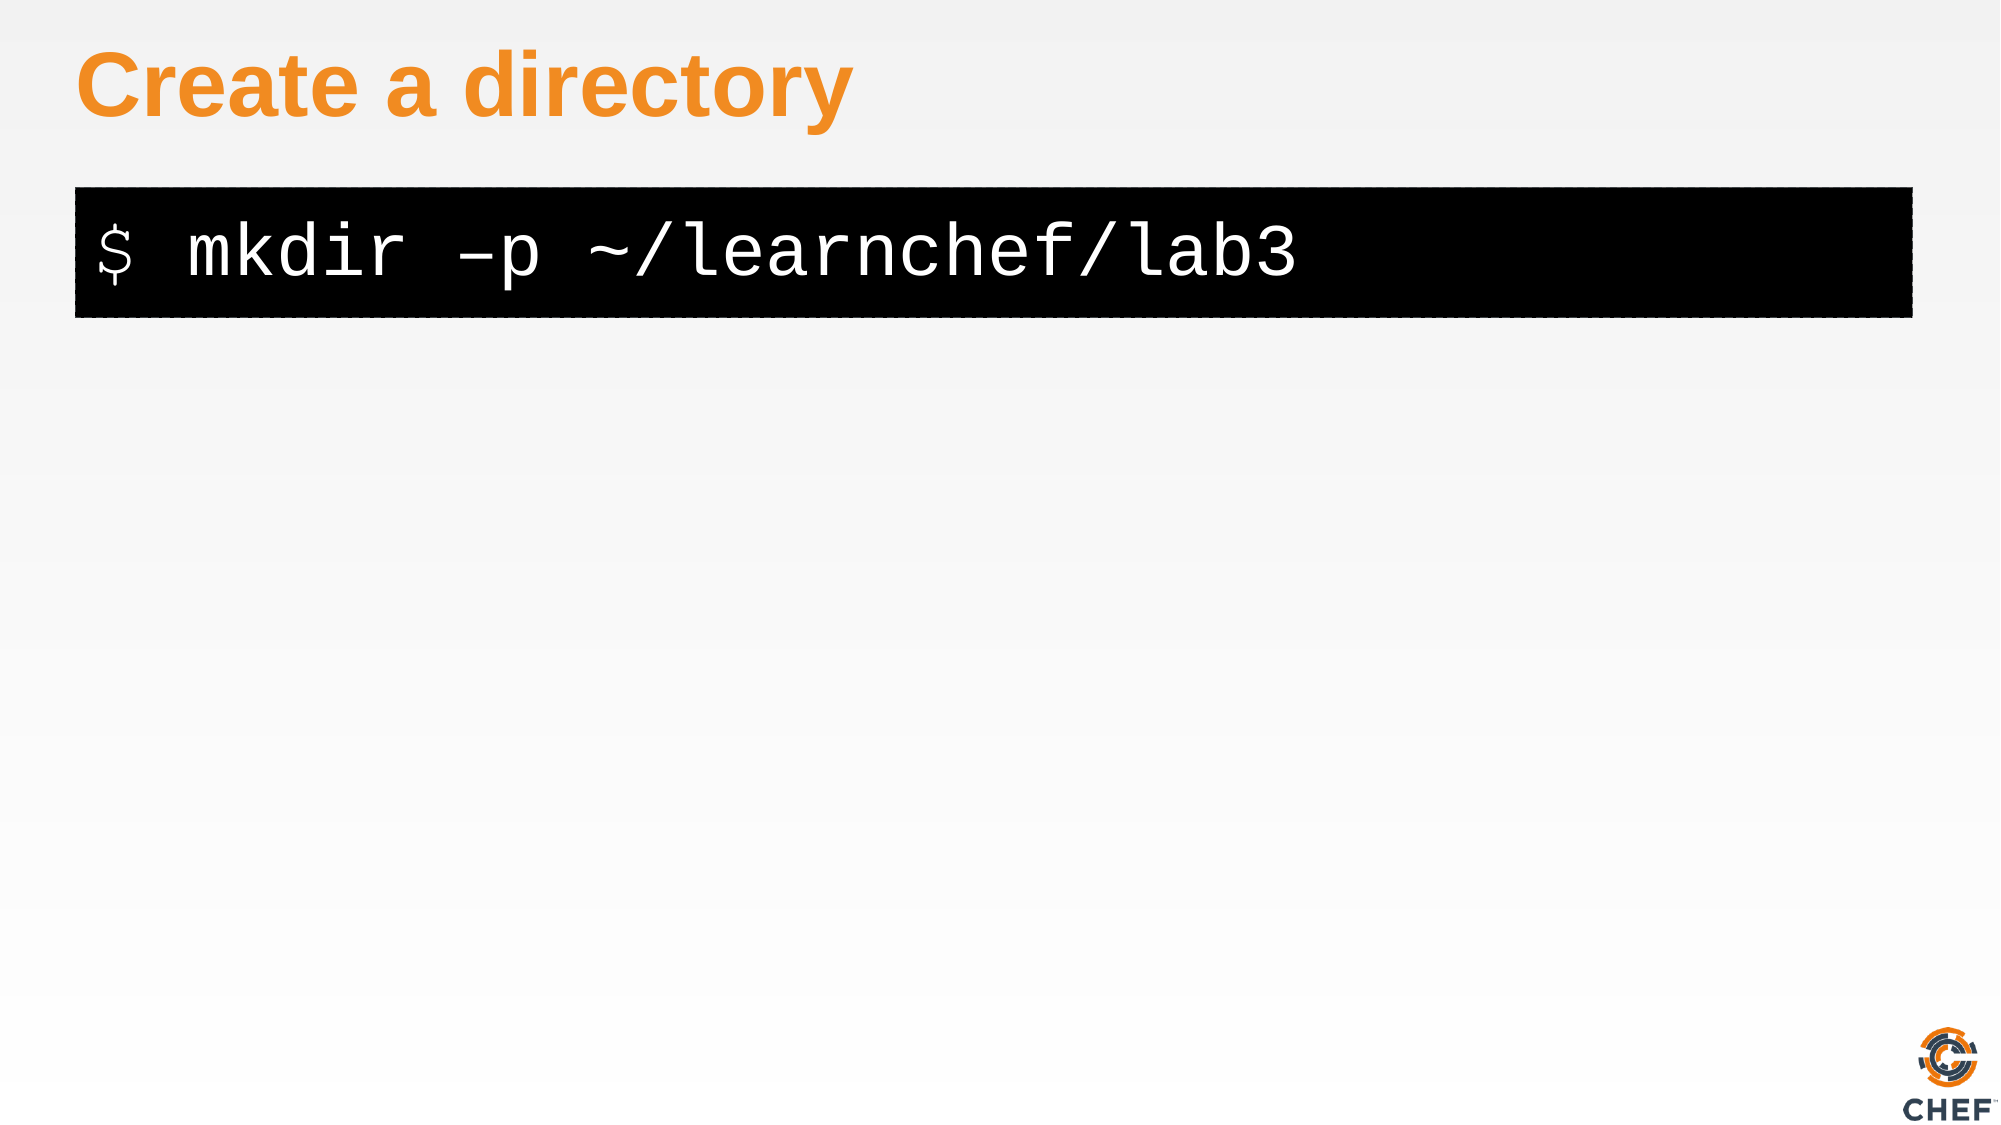

# Create a directory
mkdir –p ~/learnchef/lab3